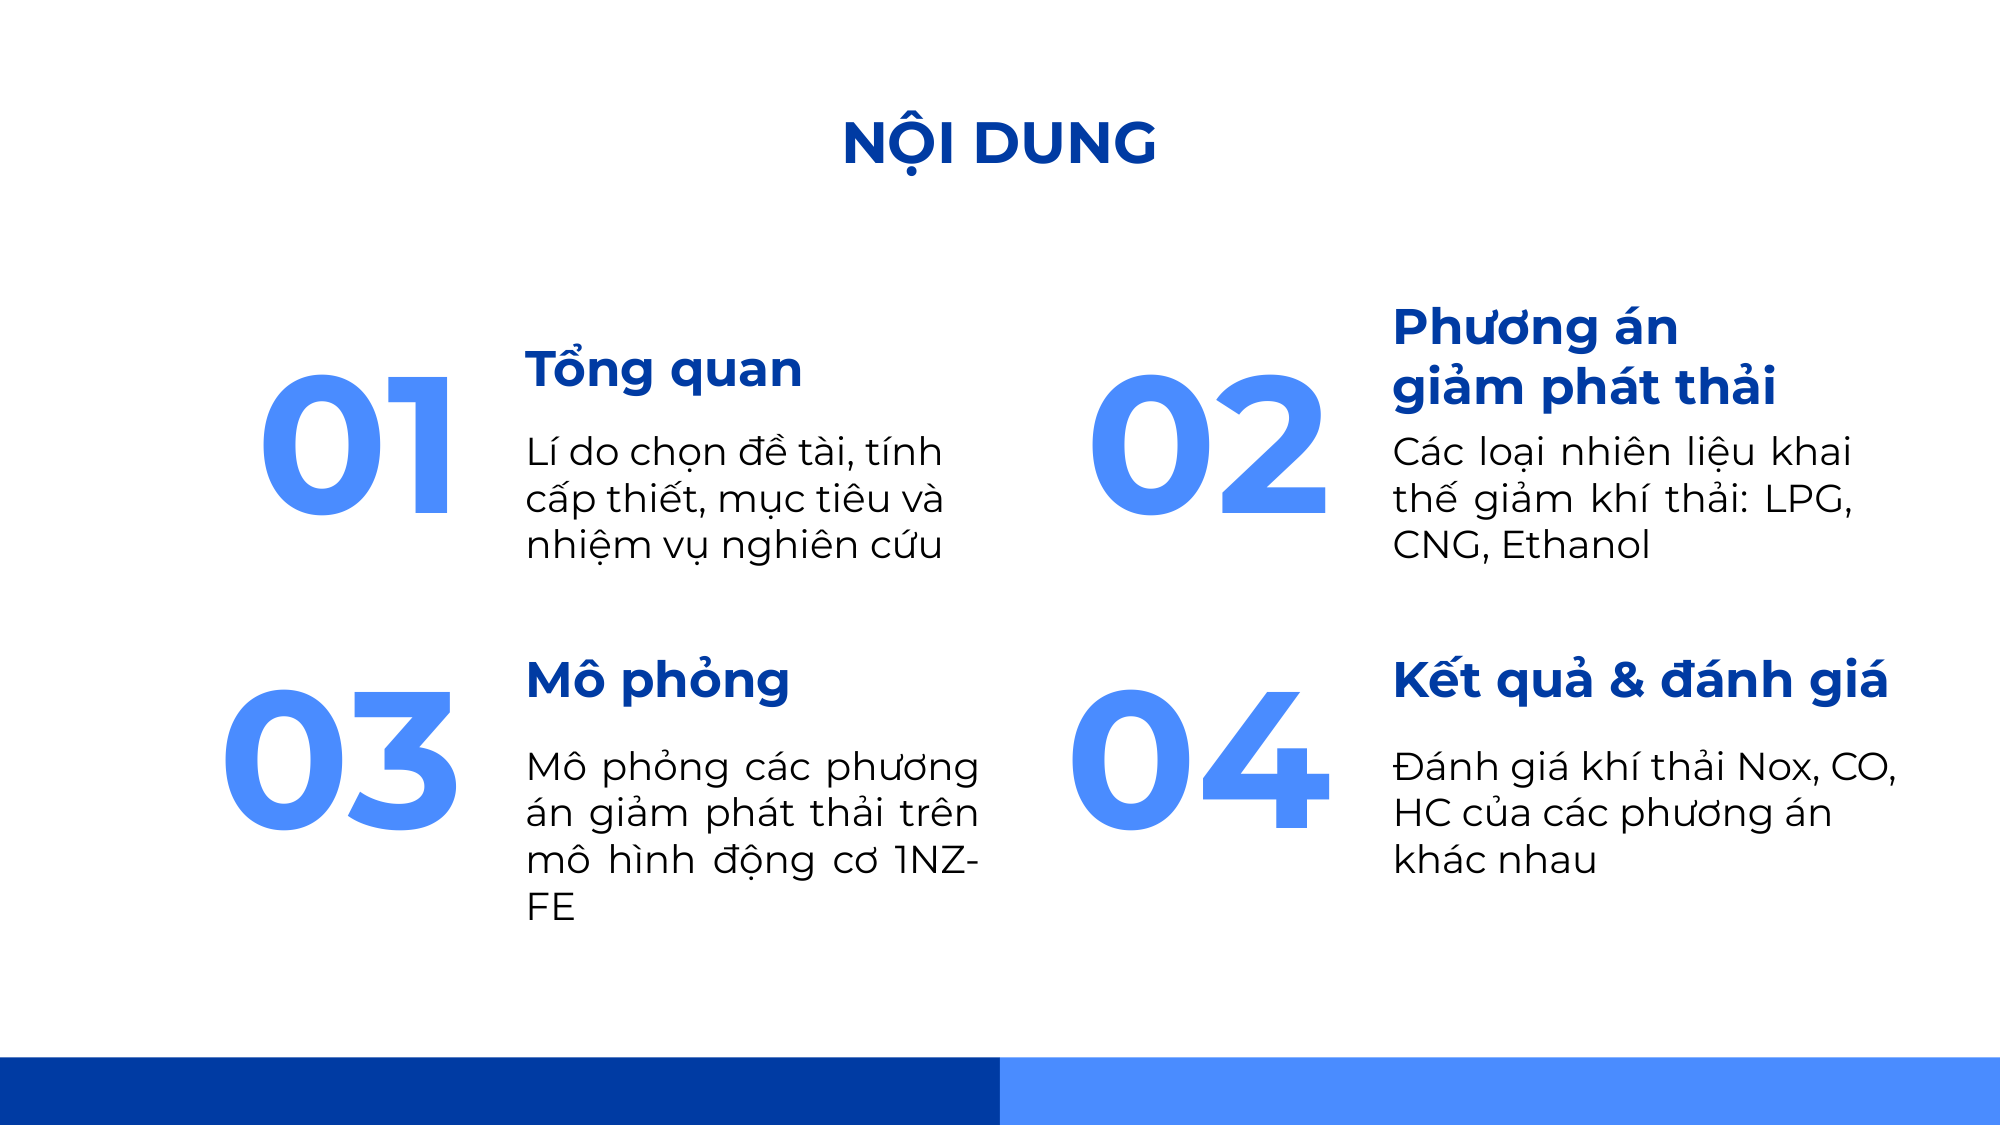

# NỘI DUNG
Phương án giảm phát thải
Tổng quan
01
02
Lí do chọn đề tài, tính cấp thiết, mục tiêu và nhiệm vụ nghiên cứu
Các loại nhiên liệu khai thế giảm khí thải: LPG, CNG, Ethanol

Kết quả & đánh giá
Mô phỏng
03
04
Mô phỏng các phương án giảm phát thải trên mô hình động cơ 1NZ-FE

Đánh giá khí thải Nox, CO, HC của các phương án khác nhau